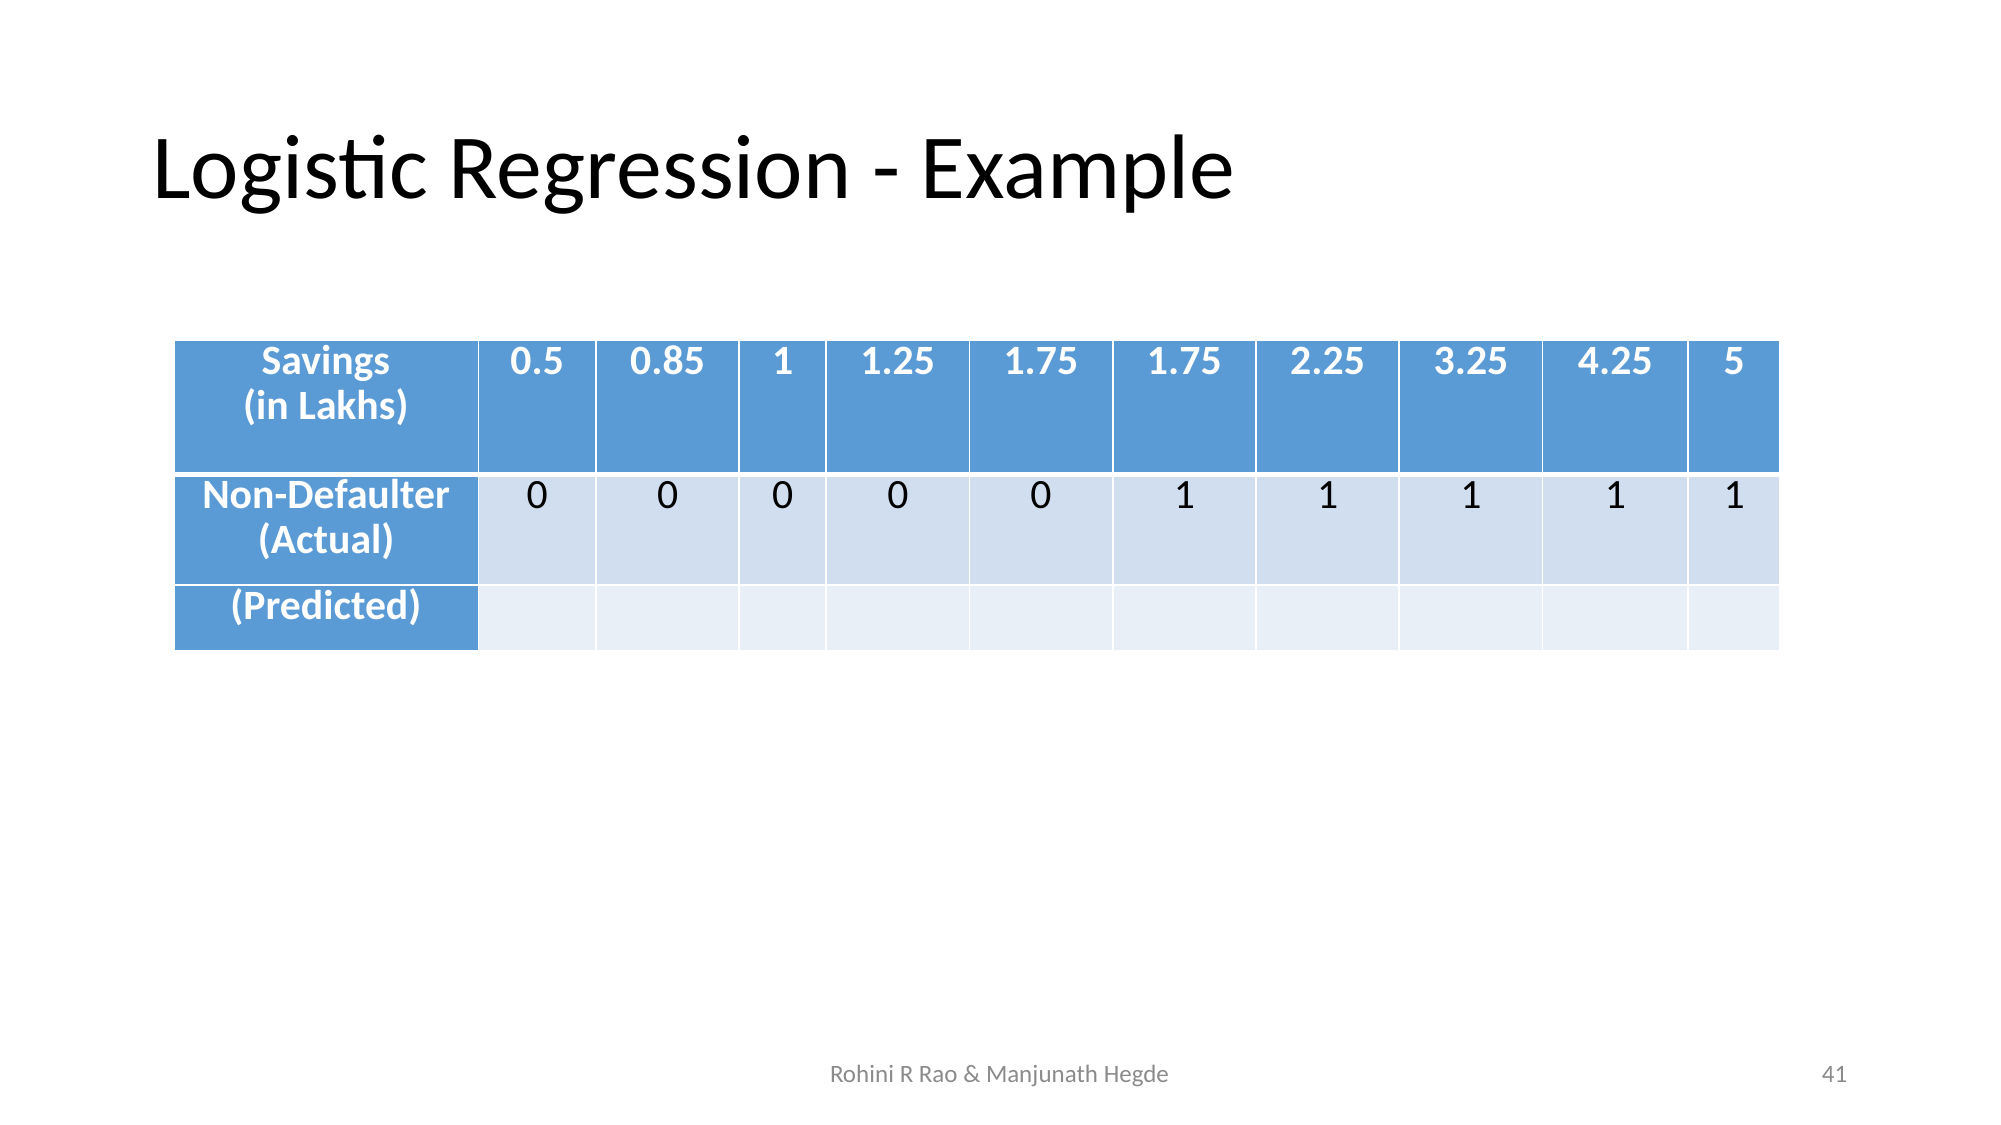

# Logistic Regression - Example
| Savings (in Lakhs) | 0.5 | 0.85 | 1 | 1.25 | 1.75 | 1.75 | 2.25 | 3.25 | 4.25 | 5 |
| --- | --- | --- | --- | --- | --- | --- | --- | --- | --- | --- |
| Non-Defaulter (Actual) | 0 | 0 | 0 | 0 | 0 | 1 | 1 | 1 | 1 | 1 |
| (Predicted) |  |  |  |  |  |  |  |  |  |  |
Rohini R Rao & Manjunath Hegde
41